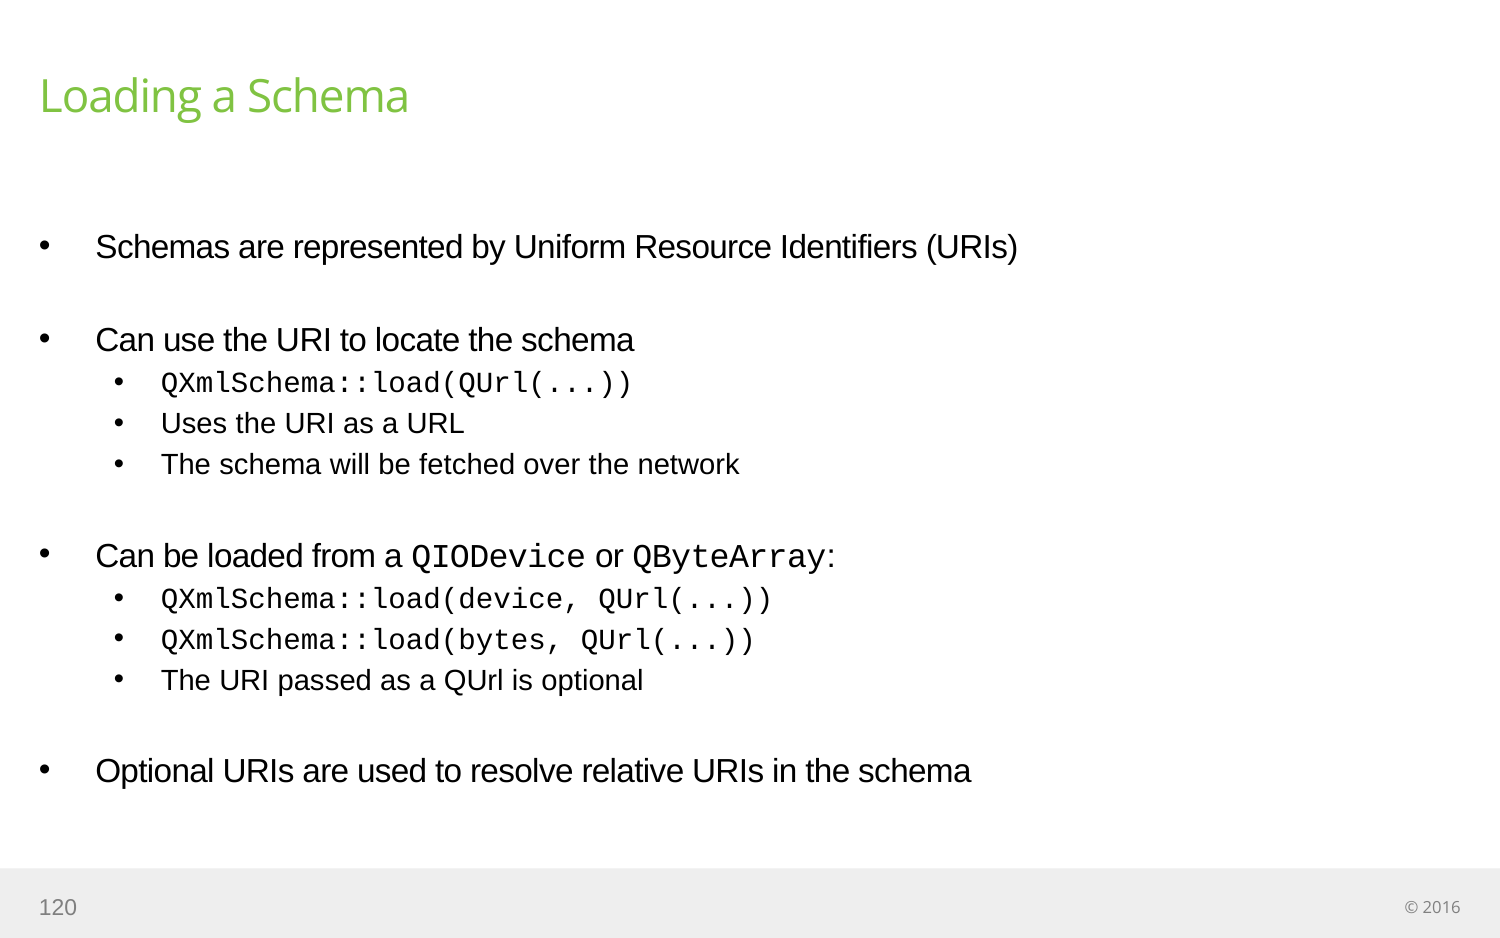

# Loading a Schema
Schemas are represented by Uniform Resource Identifiers (URIs)

Can use the URI to locate the schema
QXmlSchema::load(QUrl(...))
Uses the URI as a URL
The schema will be fetched over the network

Can be loaded from a QIODevice or QByteArray:
QXmlSchema::load(device, QUrl(...))
QXmlSchema::load(bytes, QUrl(...))
The URI passed as a QUrl is optional

Optional URIs are used to resolve relative URIs in the schema
120
© 2016